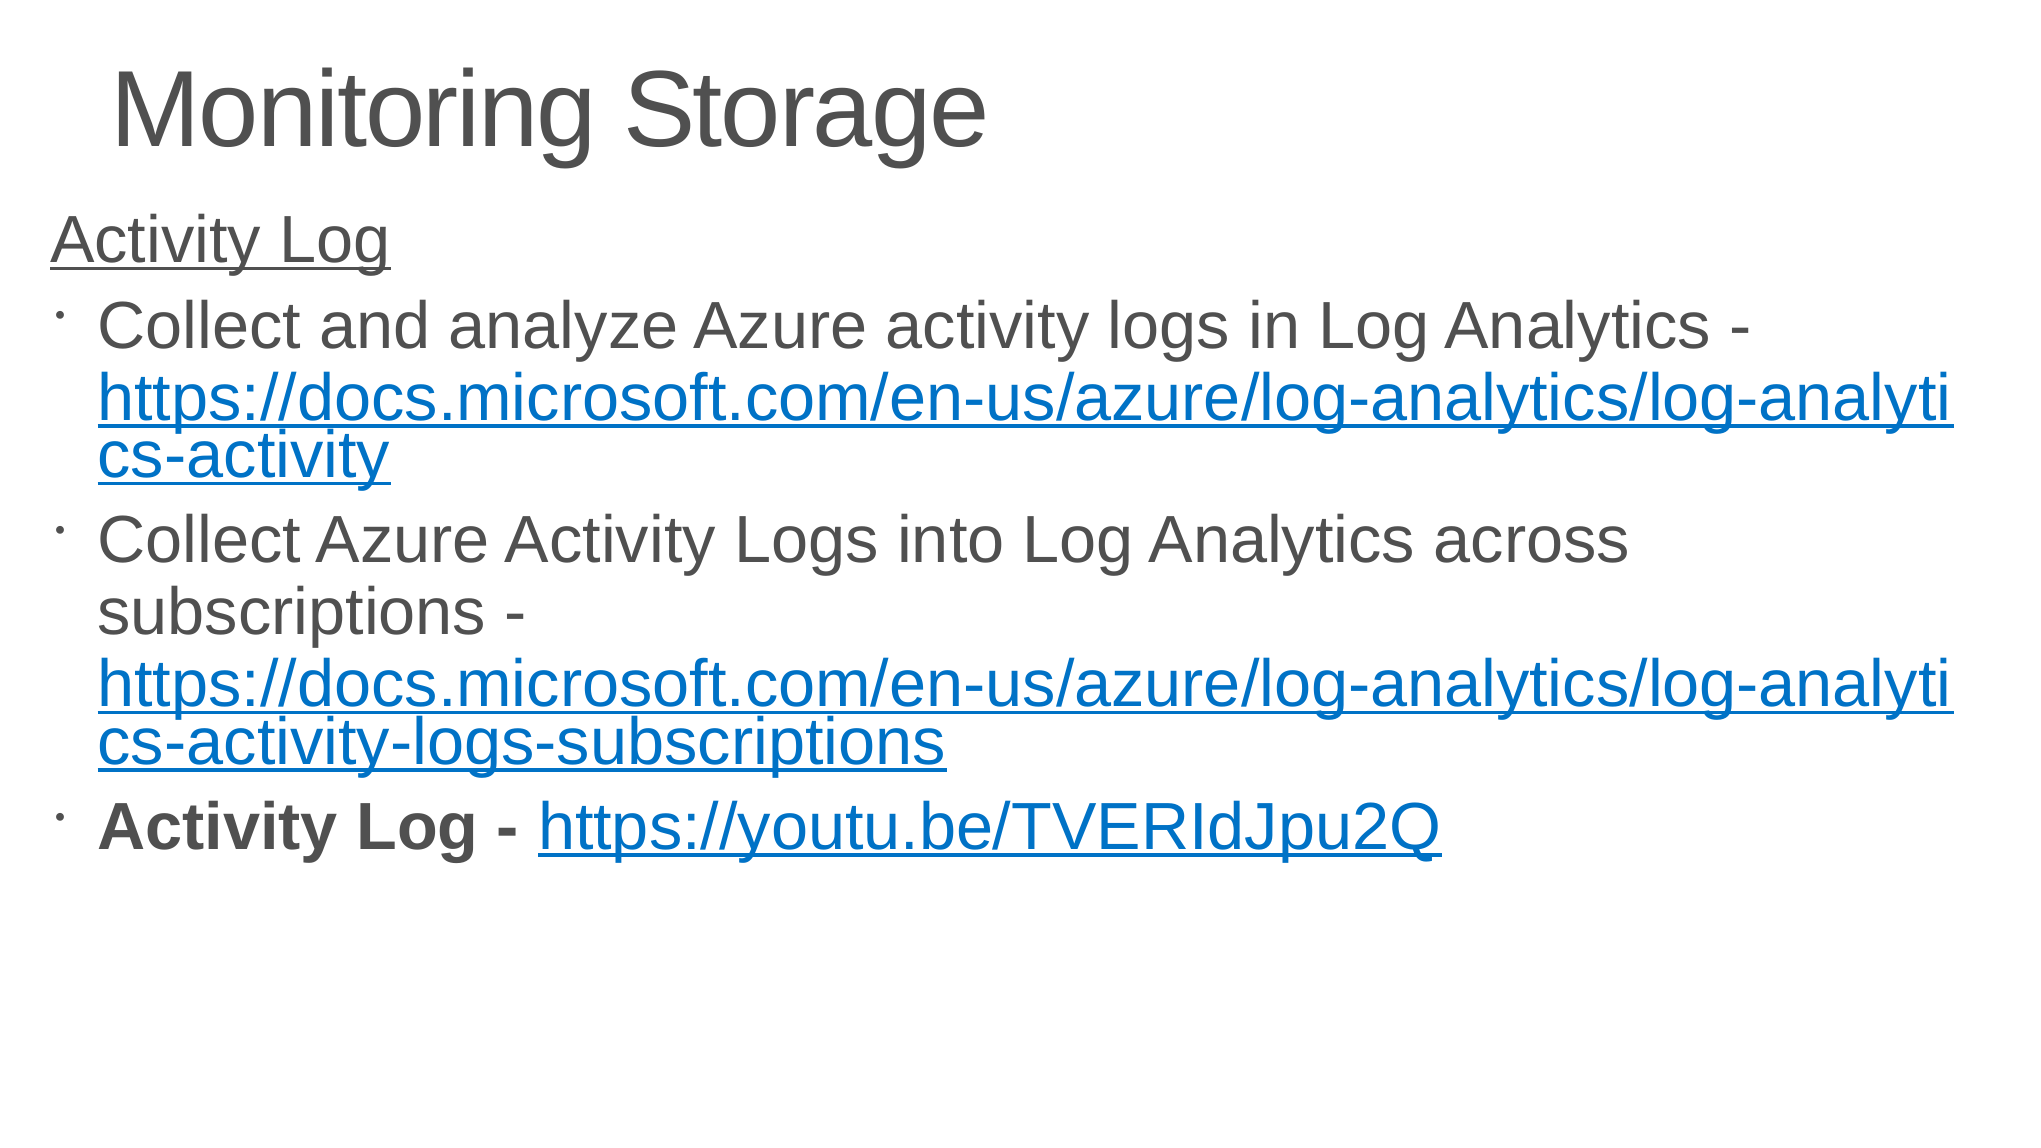

# Monitoring Storage
Activity Log
Collect and analyze Azure activity logs in Log Analytics - https://docs.microsoft.com/en-us/azure/log-analytics/log-analytics-activity
Collect Azure Activity Logs into Log Analytics across subscriptions - https://docs.microsoft.com/en-us/azure/log-analytics/log-analytics-activity-logs-subscriptions
Activity Log - https://youtu.be/TVERIdJpu2Q